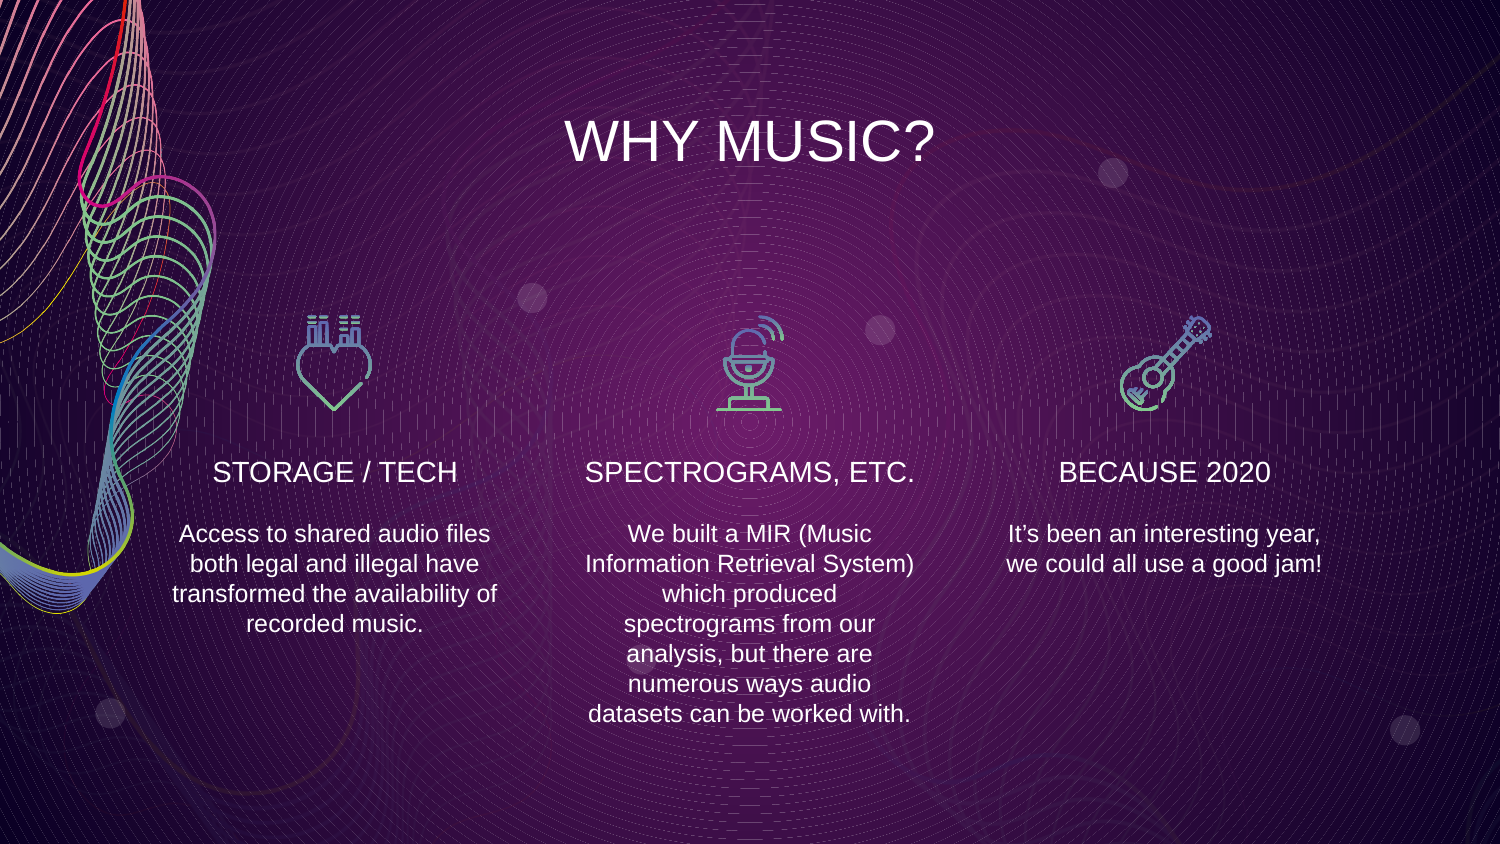

WHY MUSIC?

# STORAGE / TECH
SPECTROGRAMS, ETC.
BECAUSE 2020
Access to shared audio files both legal and illegal have transformed the availability of recorded music.
We built a MIR (Music Information Retrieval System) which produced spectrograms from our analysis, but there are numerous ways audio datasets can be worked with.
It’s been an interesting year, we could all use a good jam!